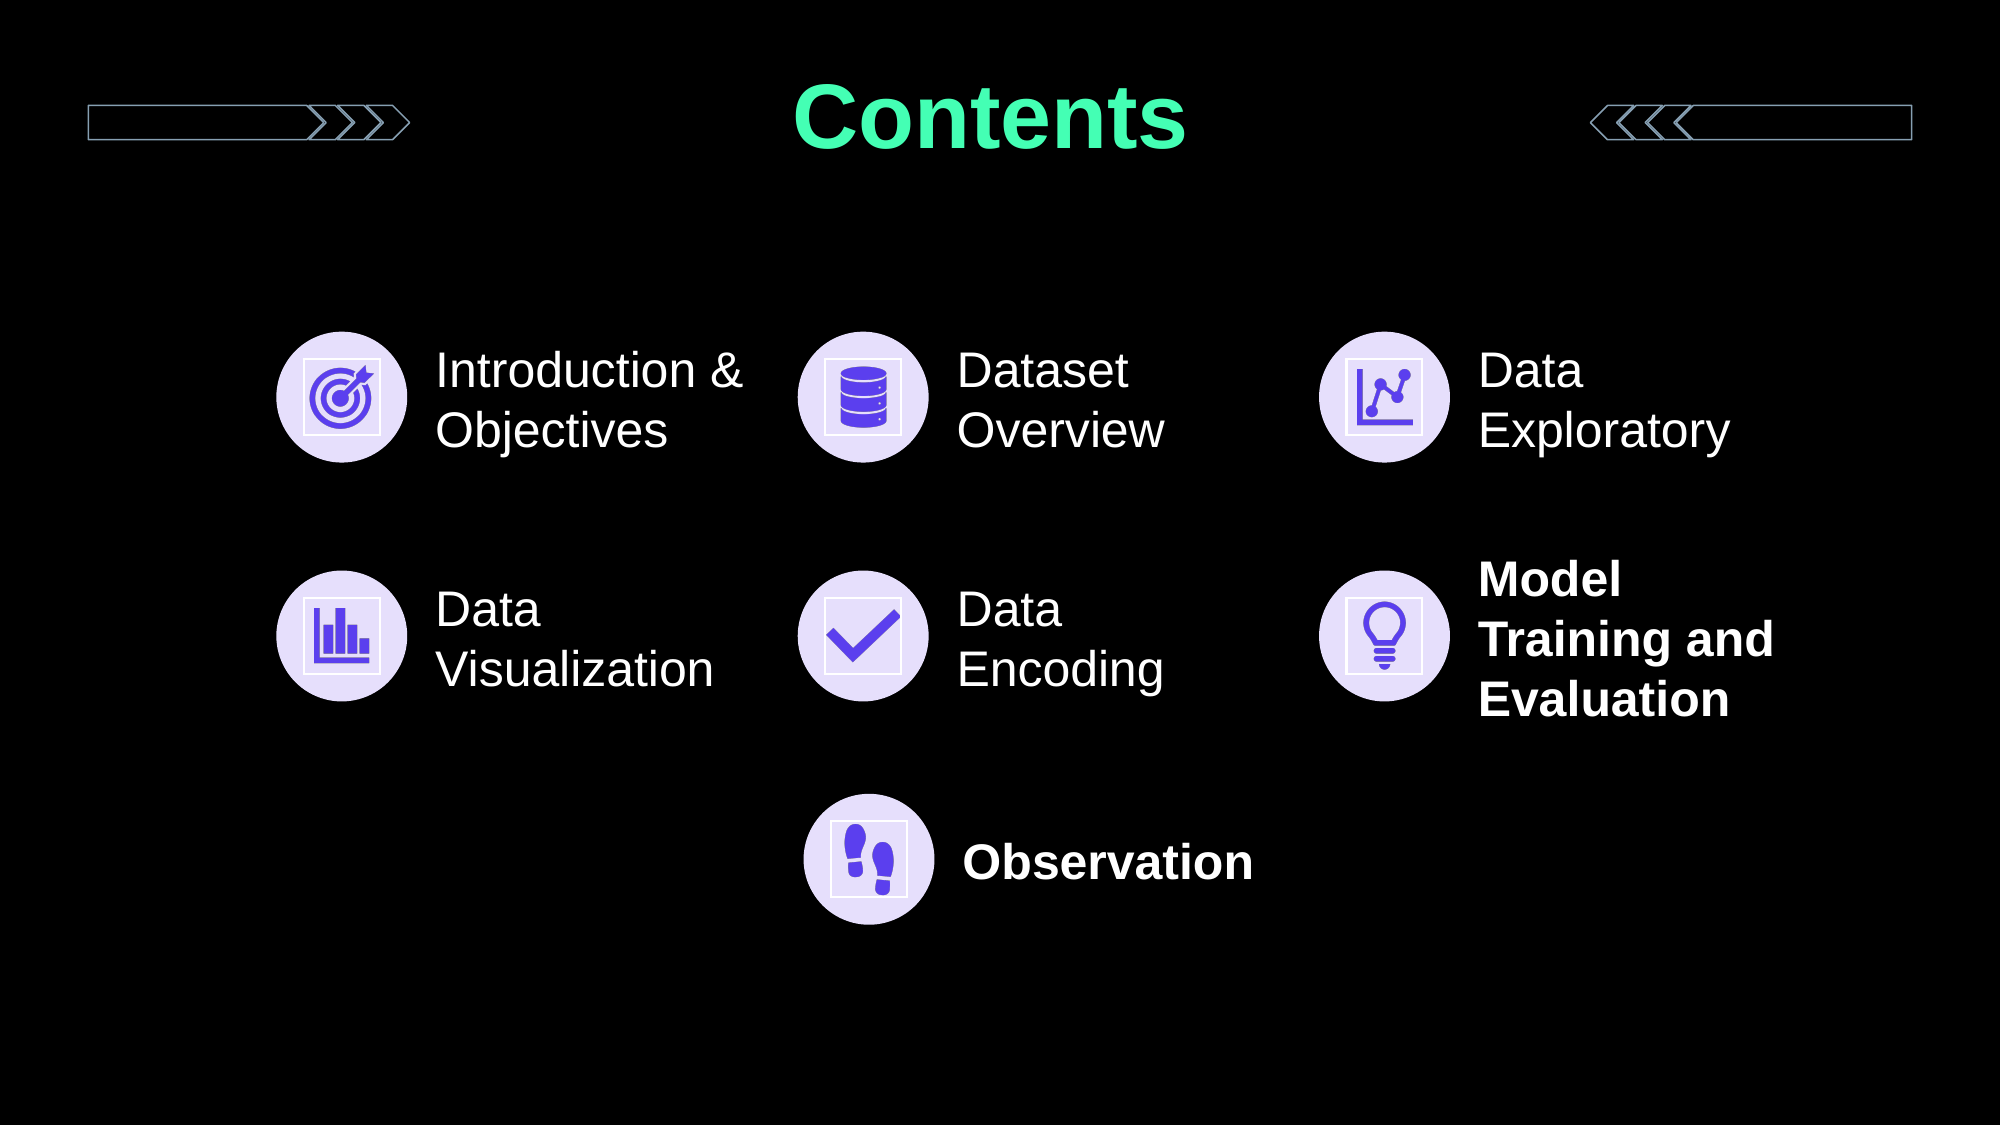

Contents

Introduction & Objectives
Dataset Overview
Data Exploratory
Data Visualization
Data Encoding
Model Training and Evaluation
Observation